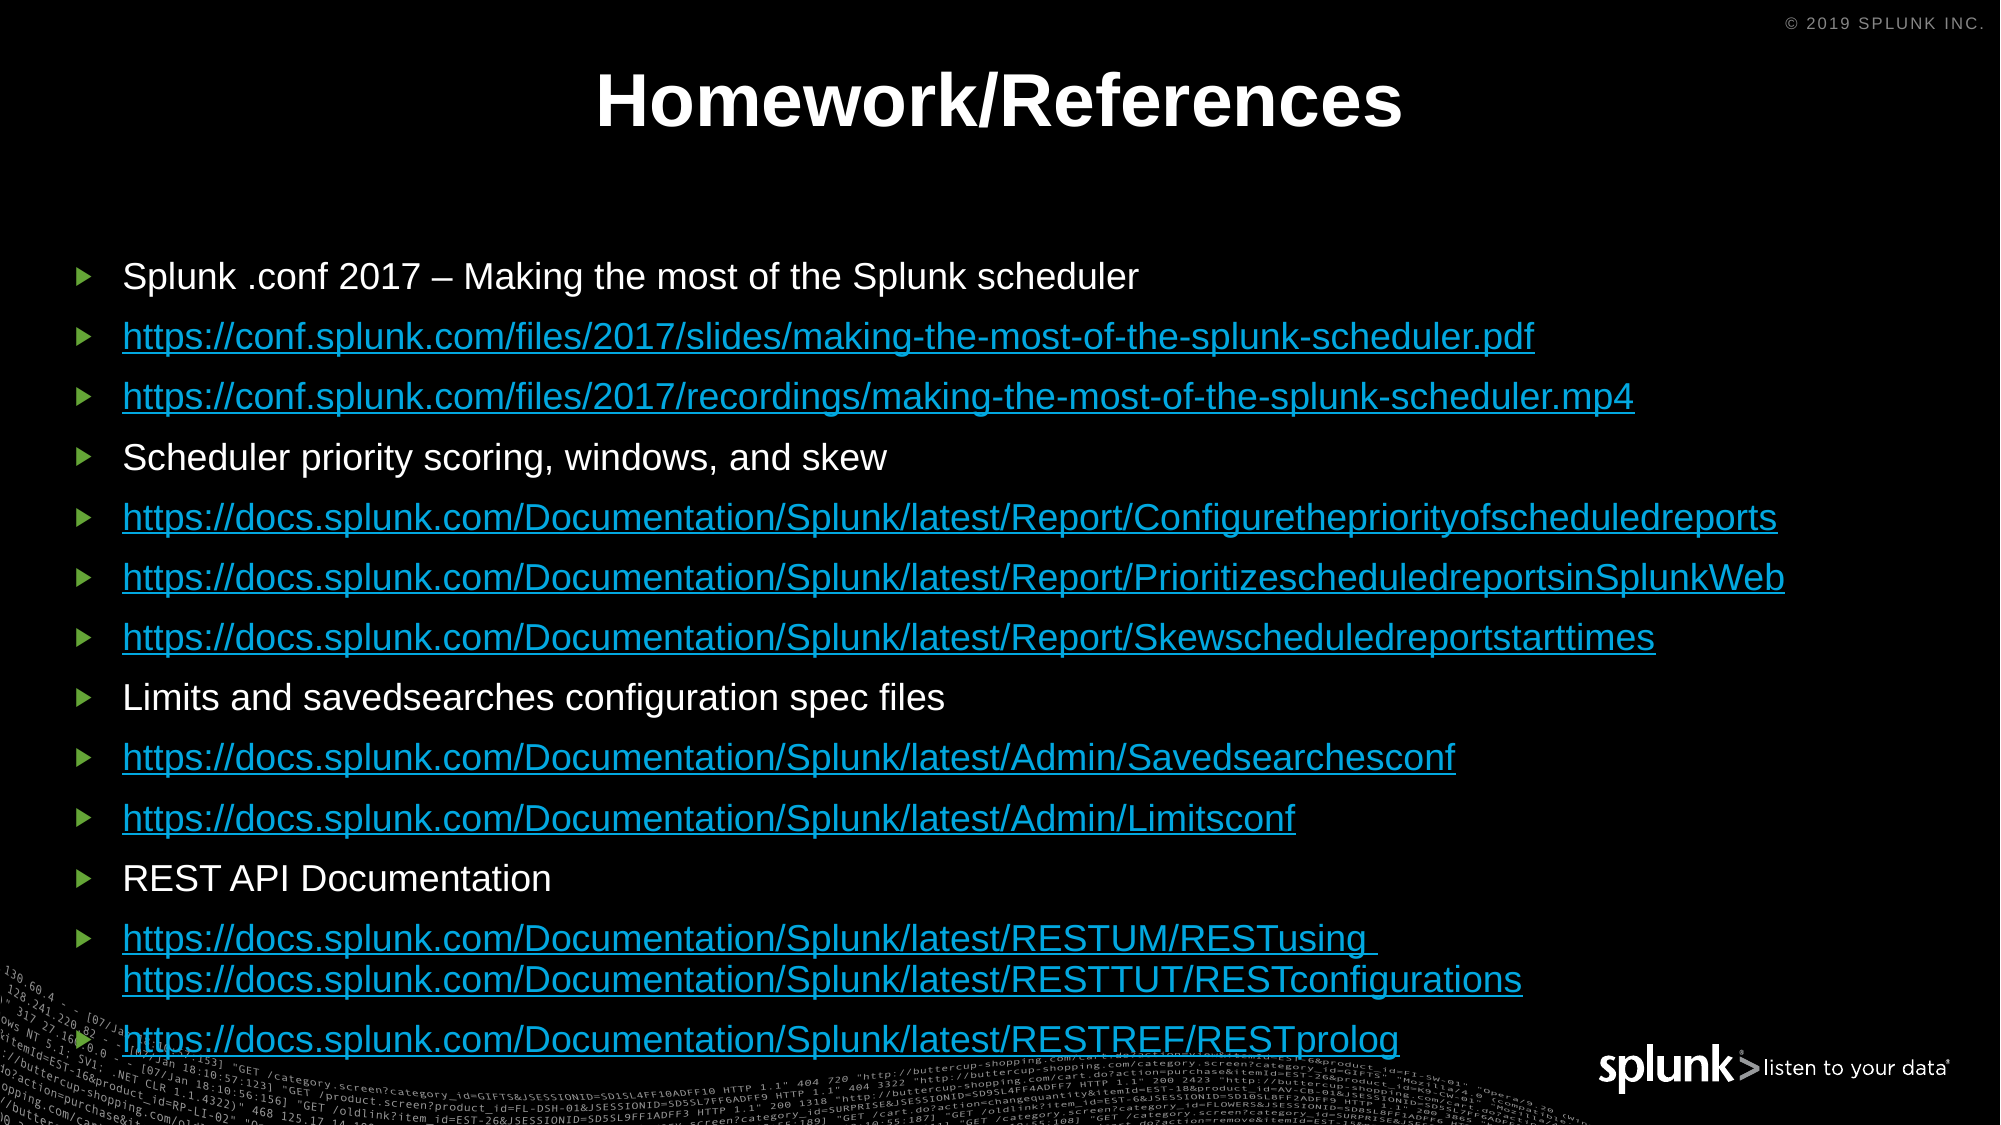

# Homework/References

Splunk .conf 2017 – Making the most of the Splunk scheduler
https://conf.splunk.com/files/2017/slides/making-the-most-of-the-splunk-scheduler.pdf
https://conf.splunk.com/files/2017/recordings/making-the-most-of-the-splunk-scheduler.mp4
Scheduler priority scoring, windows, and skew
https://docs.splunk.com/Documentation/Splunk/latest/Report/Configurethepriorityofscheduledreports
https://docs.splunk.com/Documentation/Splunk/latest/Report/PrioritizescheduledreportsinSplunkWeb
https://docs.splunk.com/Documentation/Splunk/latest/Report/Skewscheduledreportstarttimes
Limits and savedsearches configuration spec files
https://docs.splunk.com/Documentation/Splunk/latest/Admin/Savedsearchesconf
https://docs.splunk.com/Documentation/Splunk/latest/Admin/Limitsconf
REST API Documentation
https://docs.splunk.com/Documentation/Splunk/latest/RESTUM/RESTusing https://docs.splunk.com/Documentation/Splunk/latest/RESTTUT/RESTconfigurations
https://docs.splunk.com/Documentation/Splunk/latest/RESTREF/RESTprolog